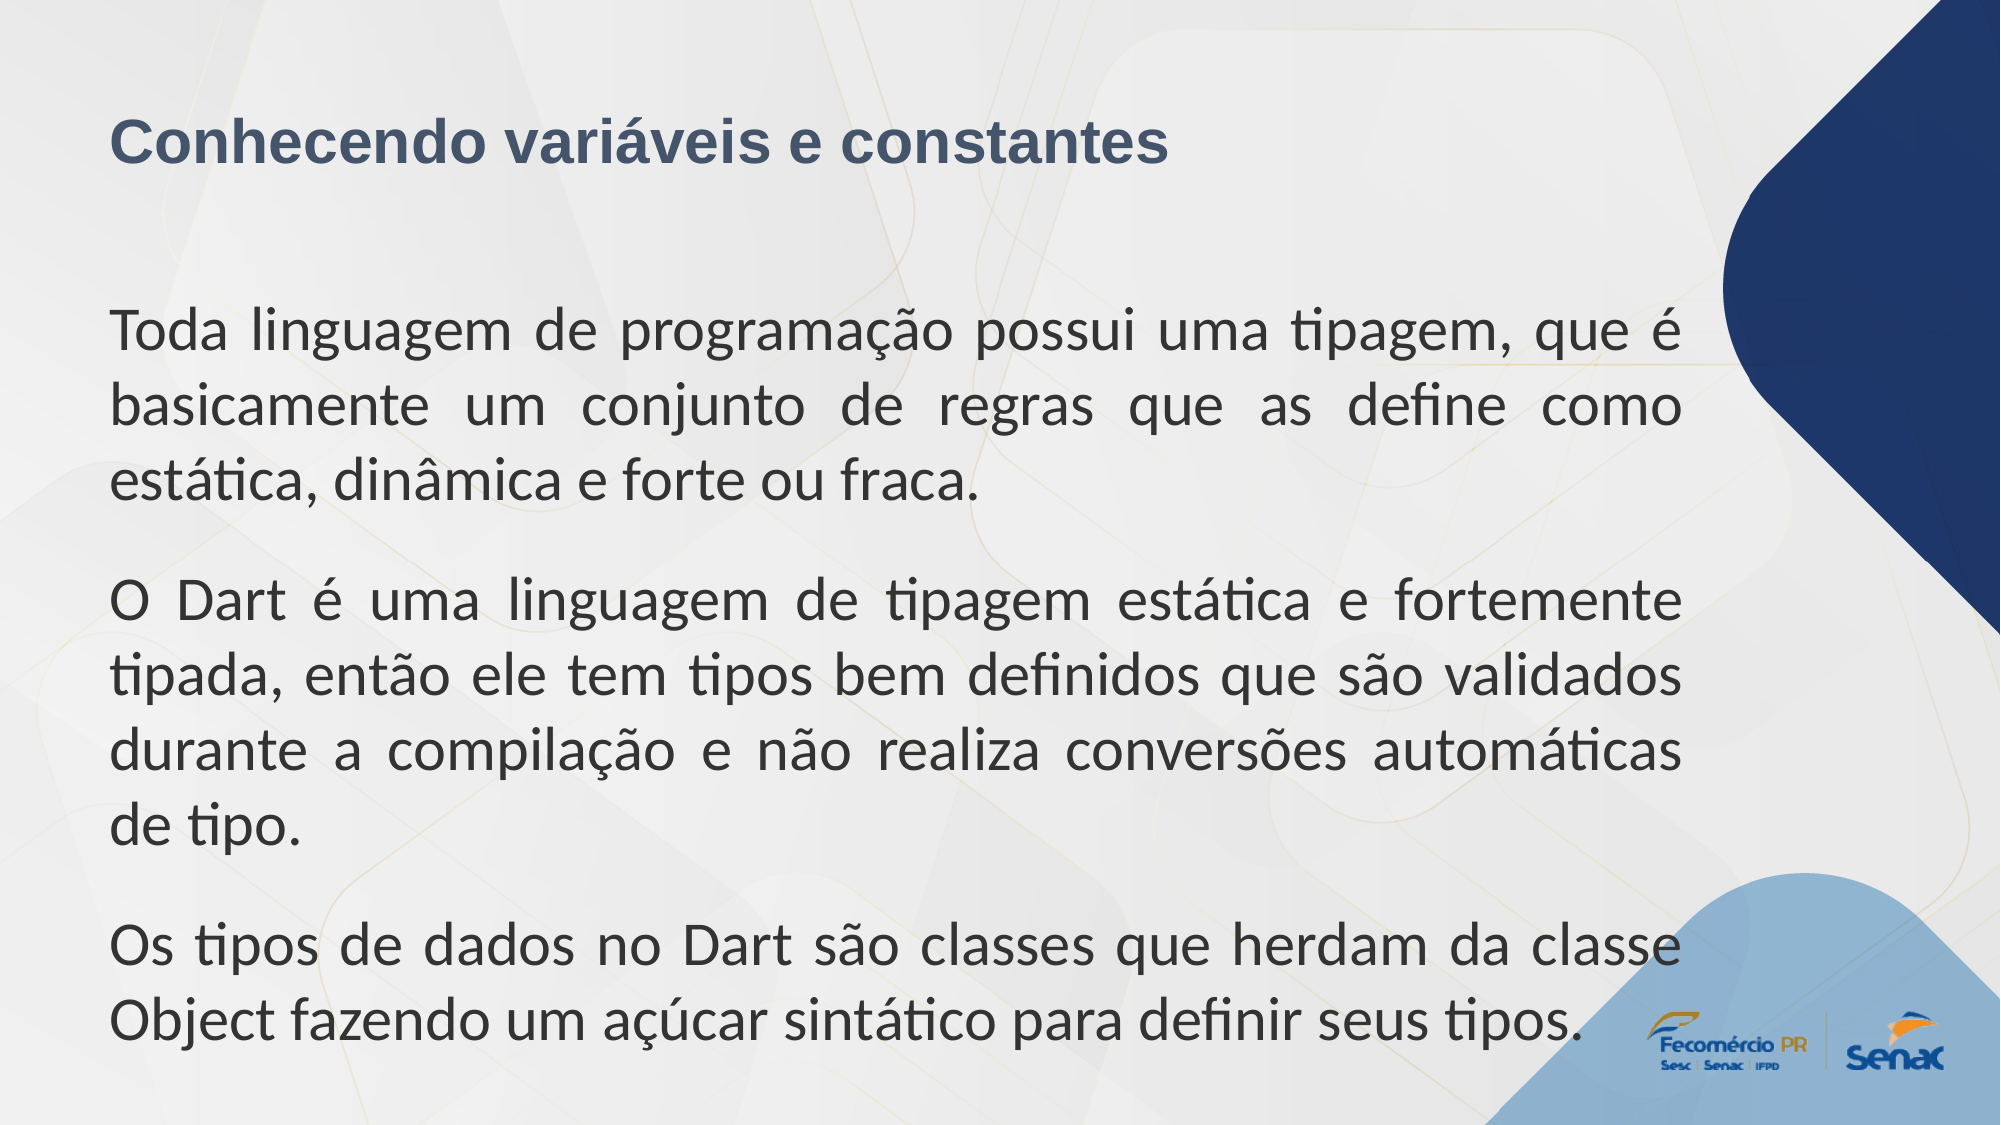

Conhecendo variáveis e constantes
Toda linguagem de programação possui uma tipagem, que é basicamente um conjunto de regras que as define como estática, dinâmica e forte ou fraca.

O Dart é uma linguagem de tipagem estática e fortemente tipada, então ele tem tipos bem definidos que são validados durante a compilação e não realiza conversões automáticas de tipo.

Os tipos de dados no Dart são classes que herdam da classe Object fazendo um açúcar sintático para definir seus tipos.